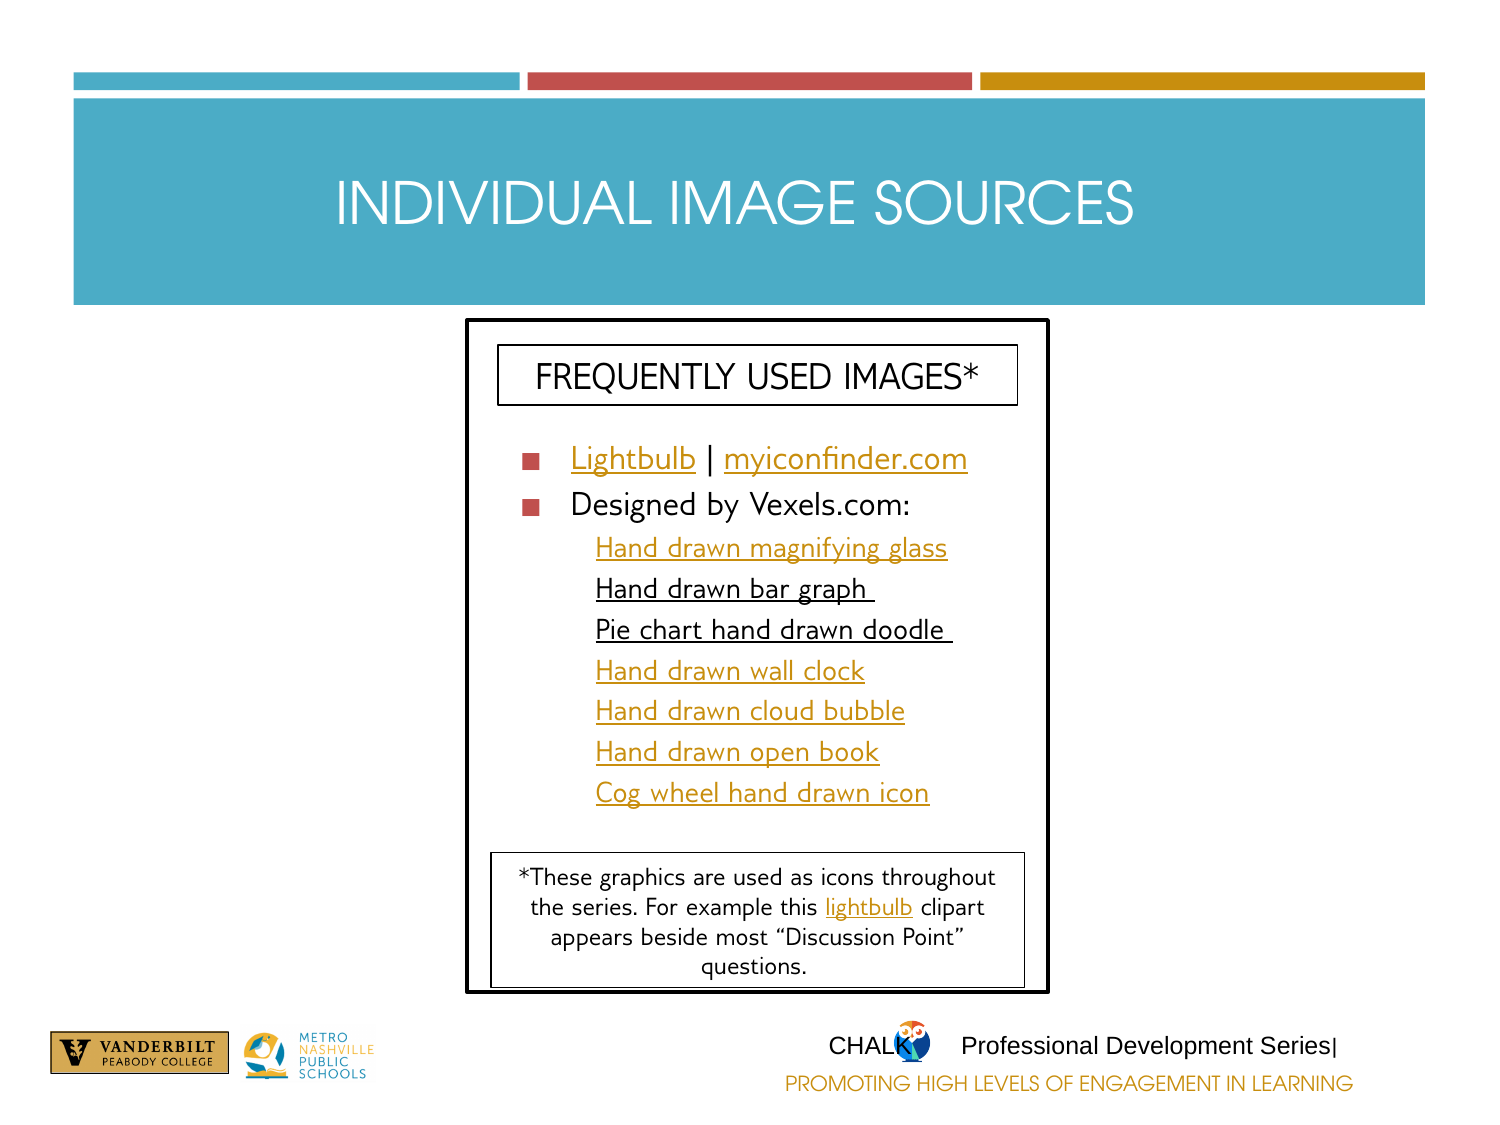

# INDIVIDUAL IMAGE SOURCES

FREQUENTLY USED IMAGES*
Lightbulb | myiconfinder.com
Designed by Vexels.com:
Hand drawn magnifying glass
Hand drawn bar graph
Pie chart hand drawn doodle
Hand drawn wall clock
Hand drawn cloud bubble
Hand drawn open book
Cog wheel hand drawn icon

*These graphics are used as icons throughout the series. For example this lightbulb clipart appears beside most “Discussion Point” questions.